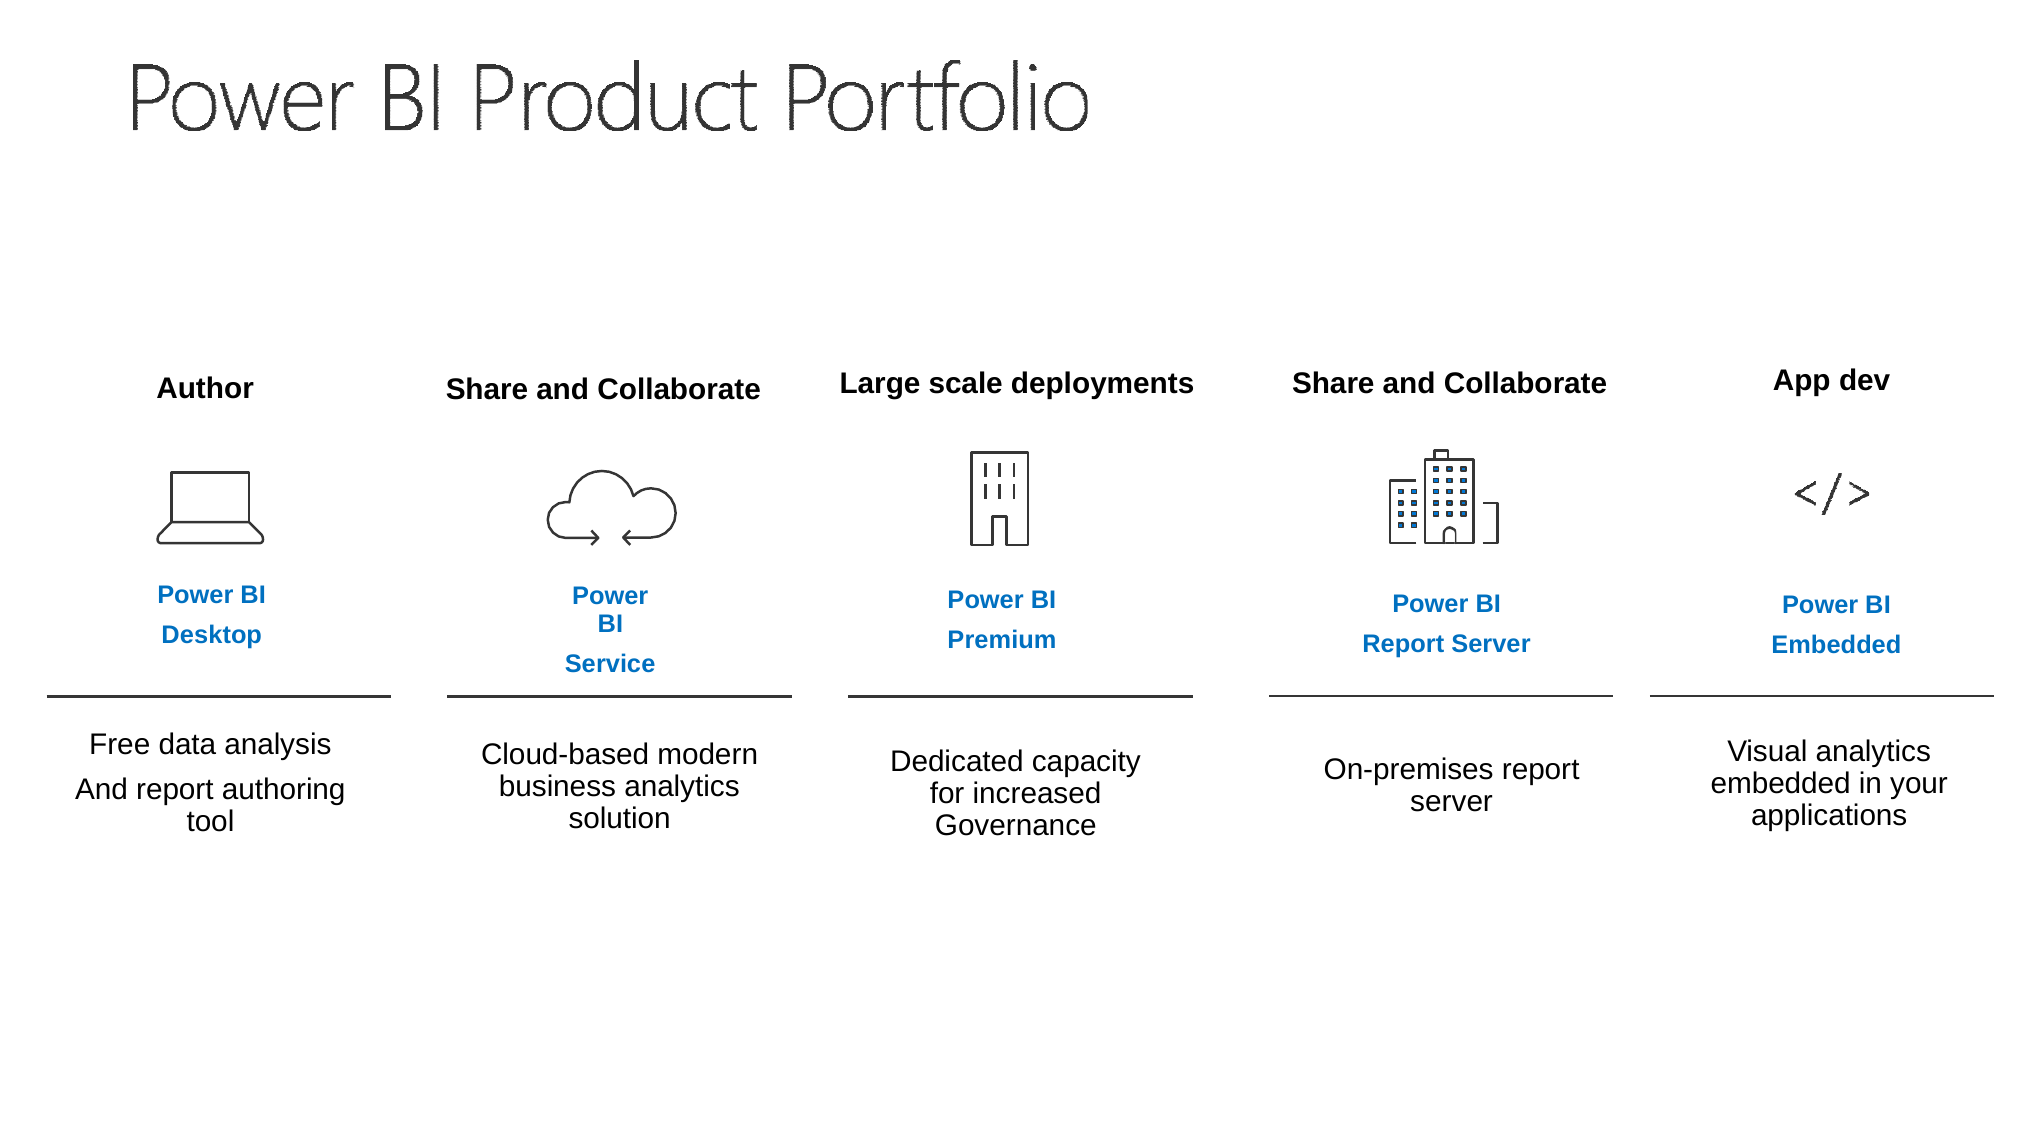

App dev
Share and Collaborate
Large scale deployments
Author
Share and Collaborate

Power BI
Desktop
Power BI
Service
Power BI
Premium
Power BI
Report Server
Power BI
Embedded

Free data analysis
And report authoring tool
Visual analytics embedded in your applications
Cloud-based modern business analytics solution
Dedicated capacity for increased Governance
On-premises report server